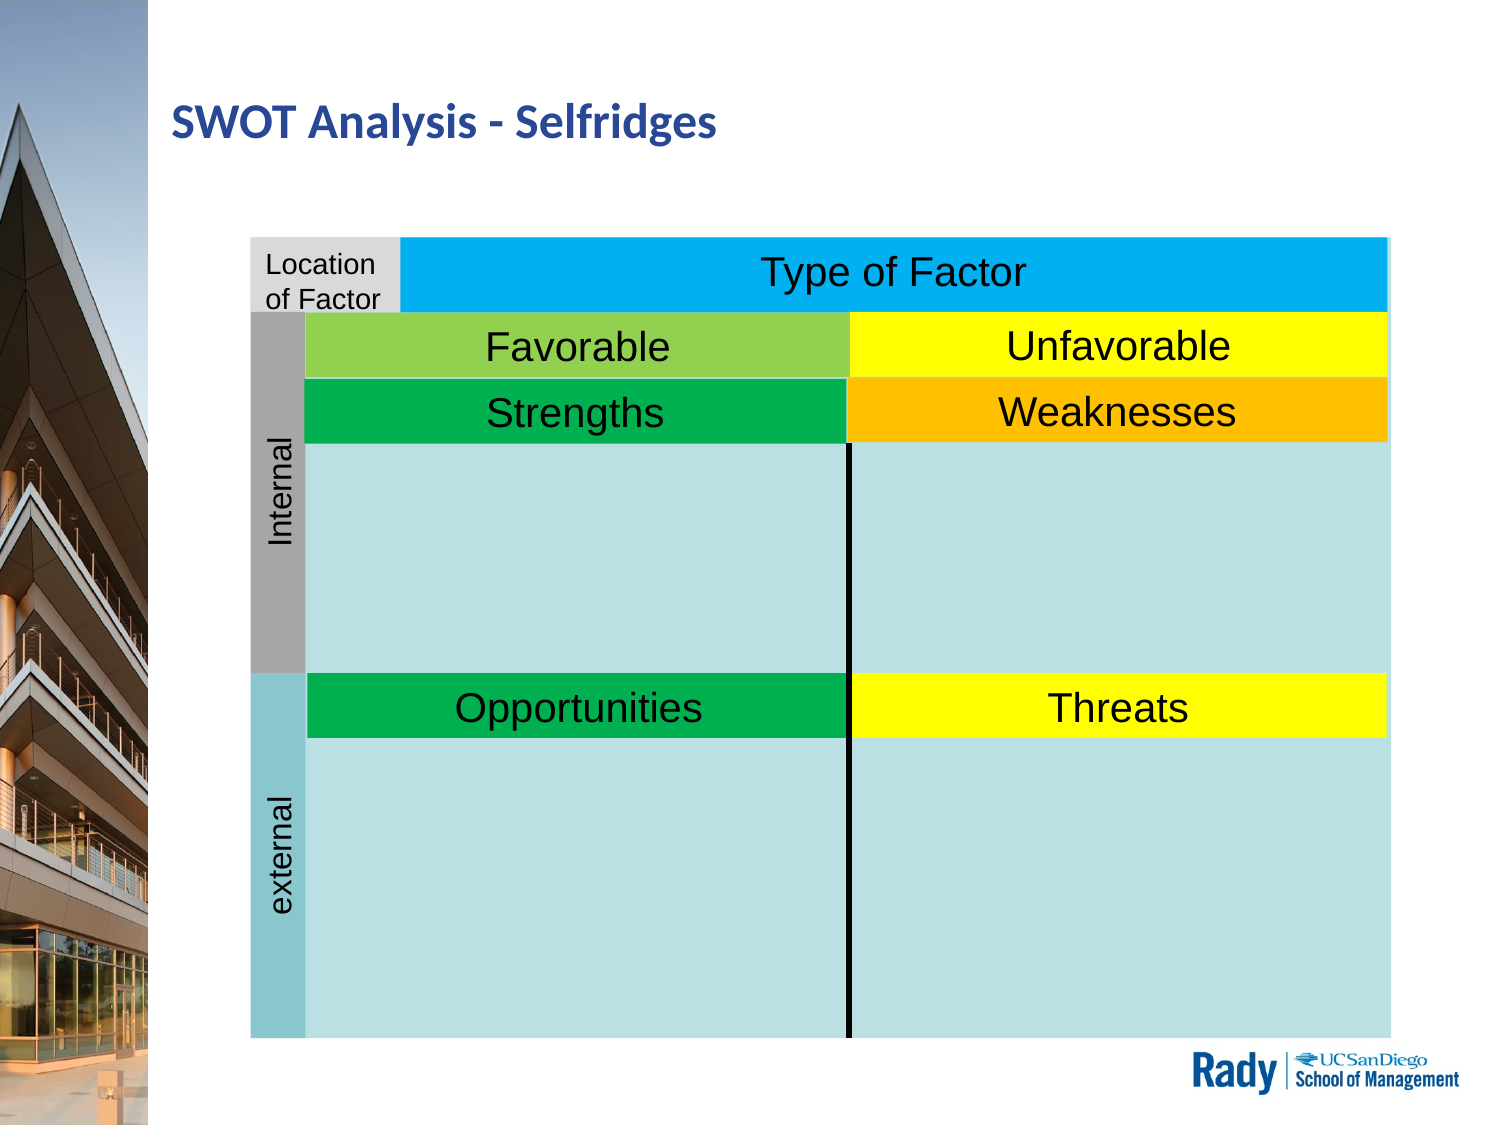

# SWOT Analysis - Selfridges
Location of Factor

Type of Factor
Unfavorable
Favorable
Weaknesses
Strengths
Internal
Opportunities
Threats
external